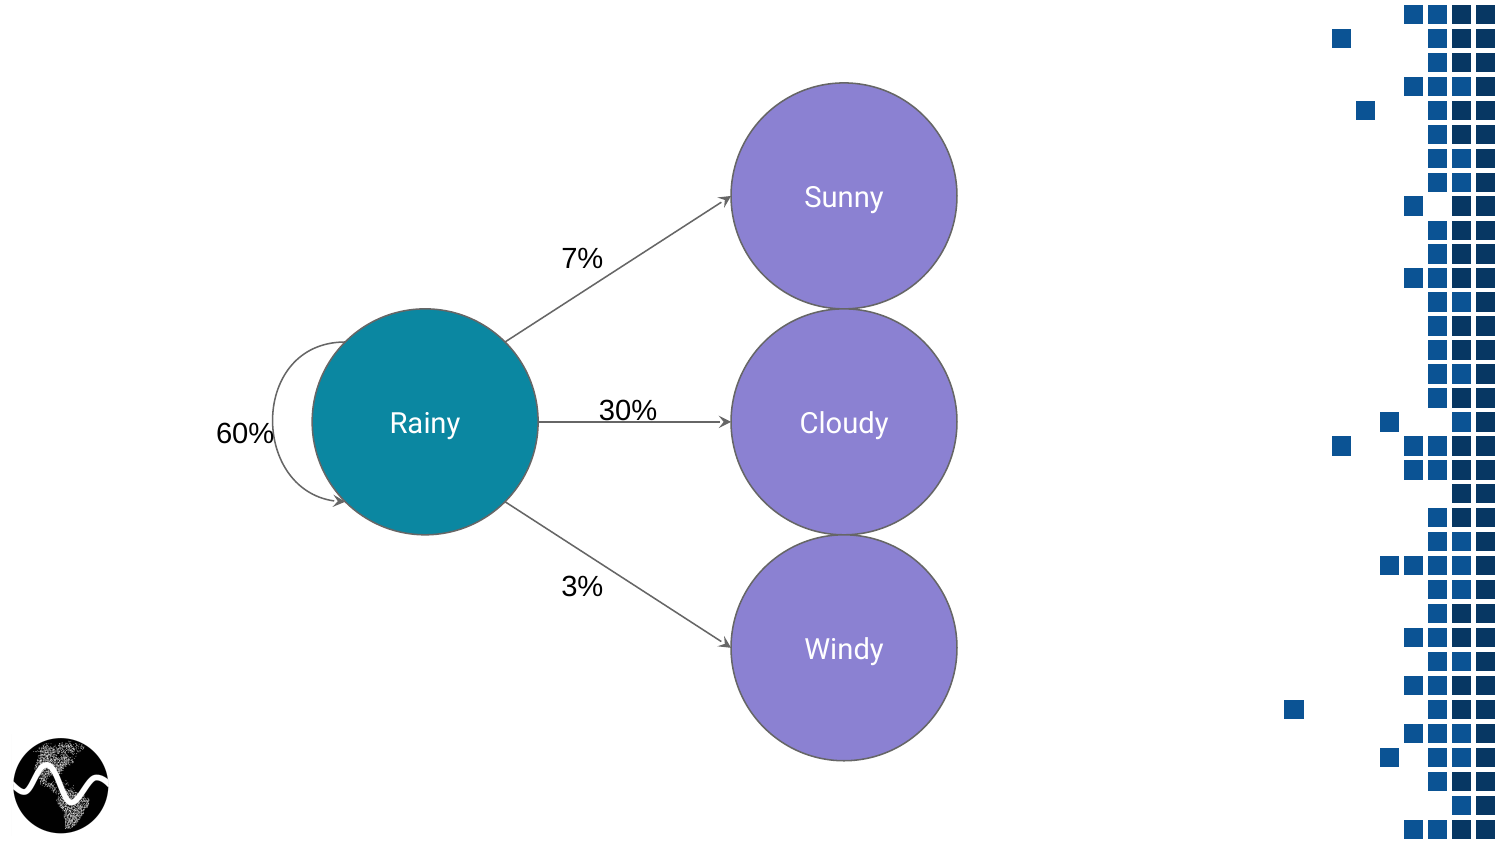

Sunny
7%
Rainy
Cloudy
30%
60%
Windy
3%